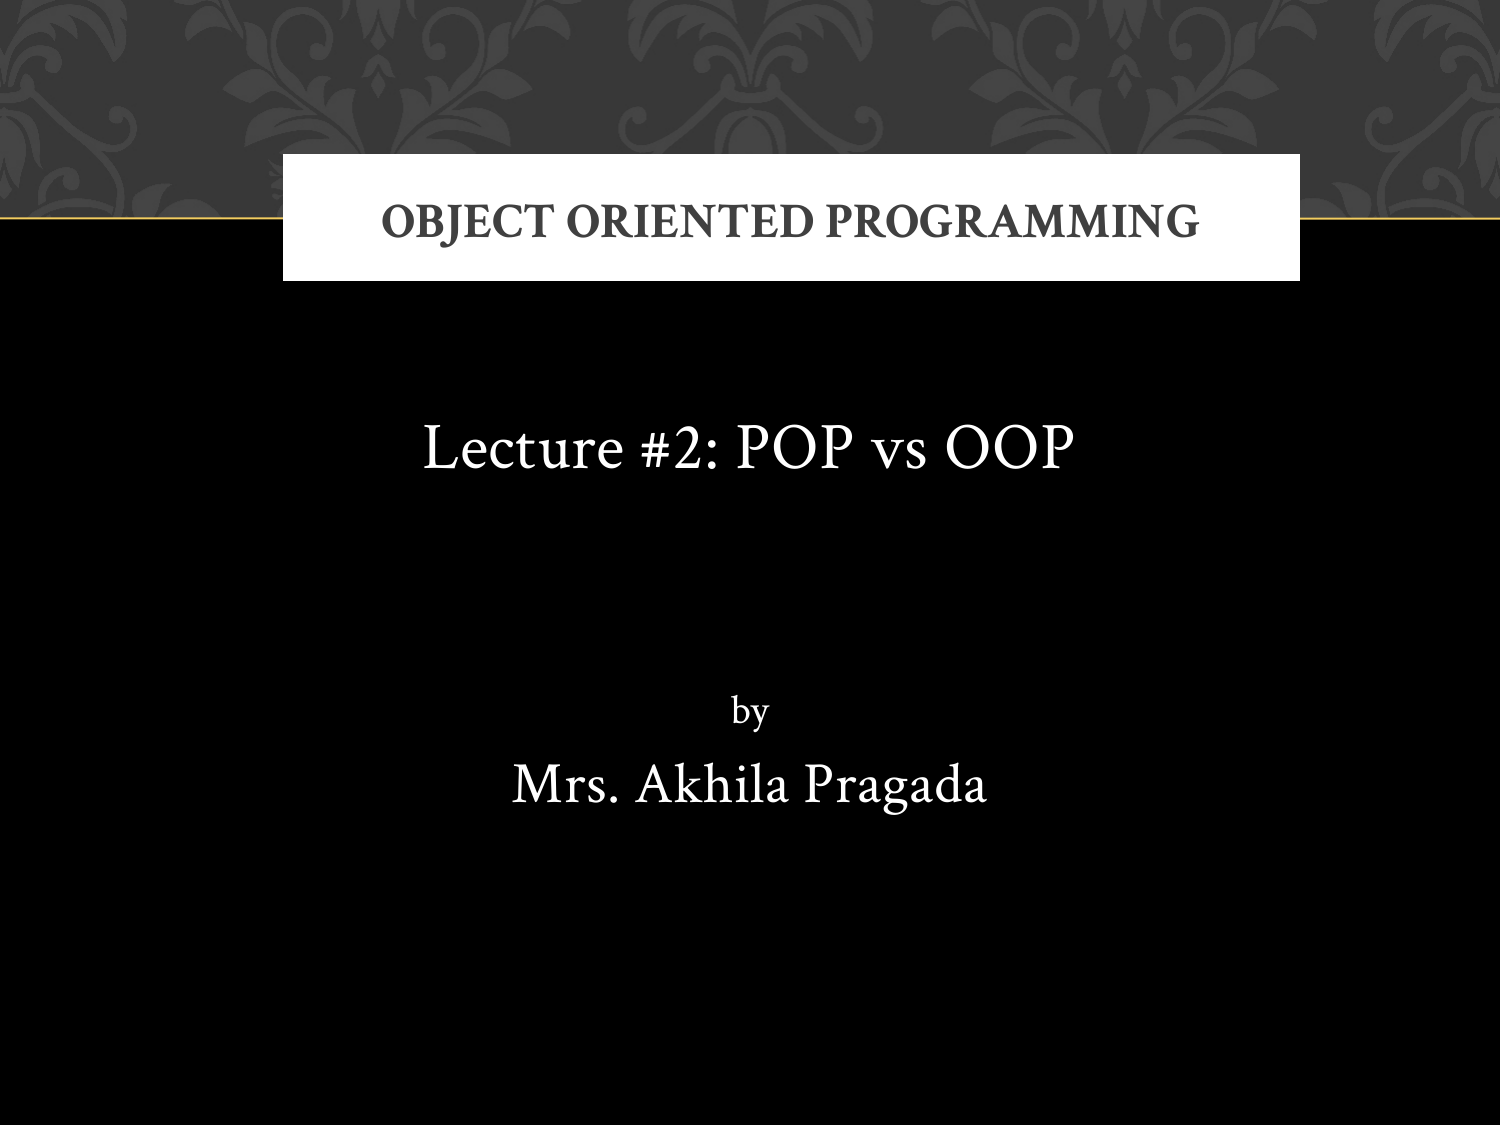

# Object oriented programming

Lecture #2: POP vs OOP

by
Mrs. Akhila Pragada